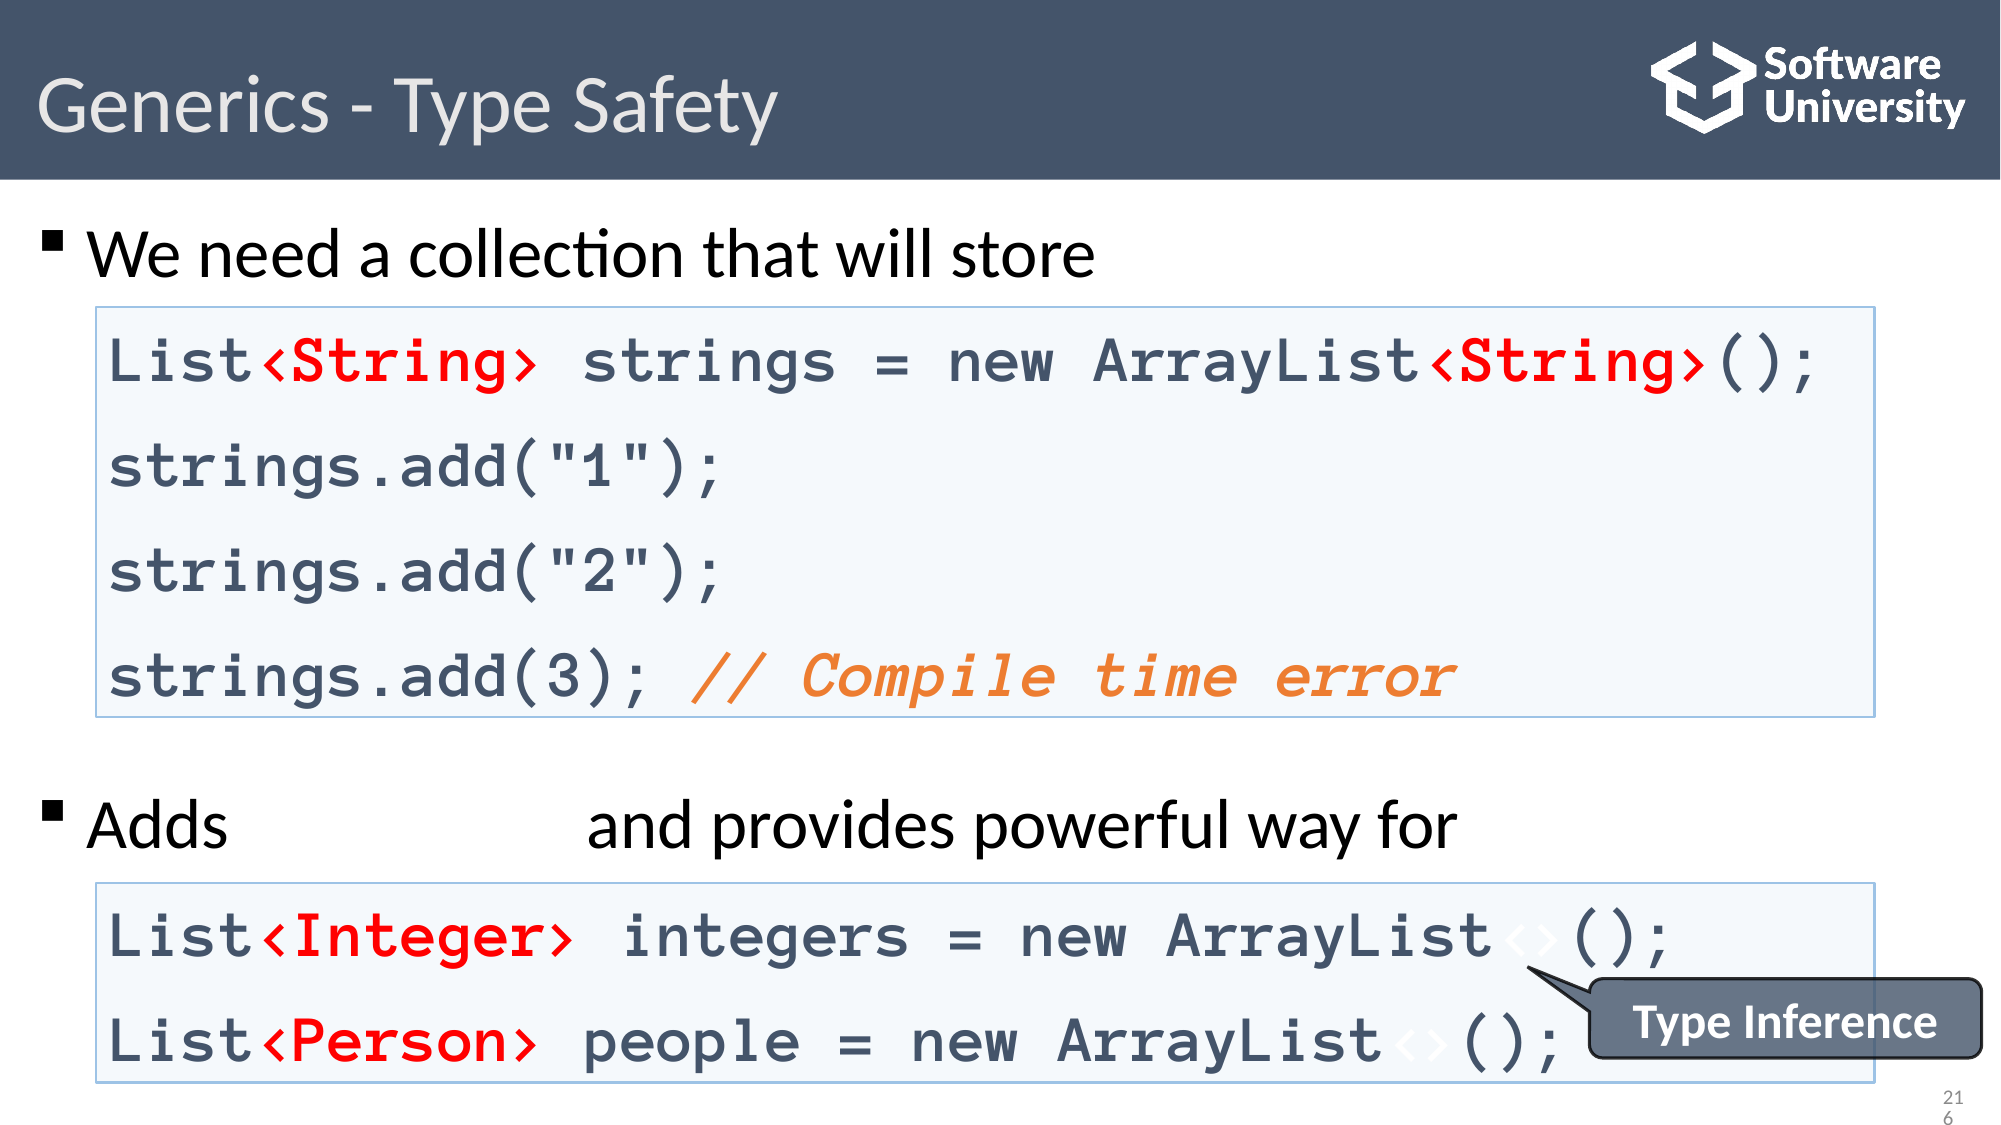

Generics - Type Safety
We need a collection that will store only strings

Adds type safety and provides powerful way for code reuse
List<String> strings = new ArrayList<String>();
strings.add("1");
strings.add("2");
strings.add(3); // Compile time error
List<Integer> integers = new ArrayList<>();
List<Person> people = new ArrayList<>();
Type Inference
216